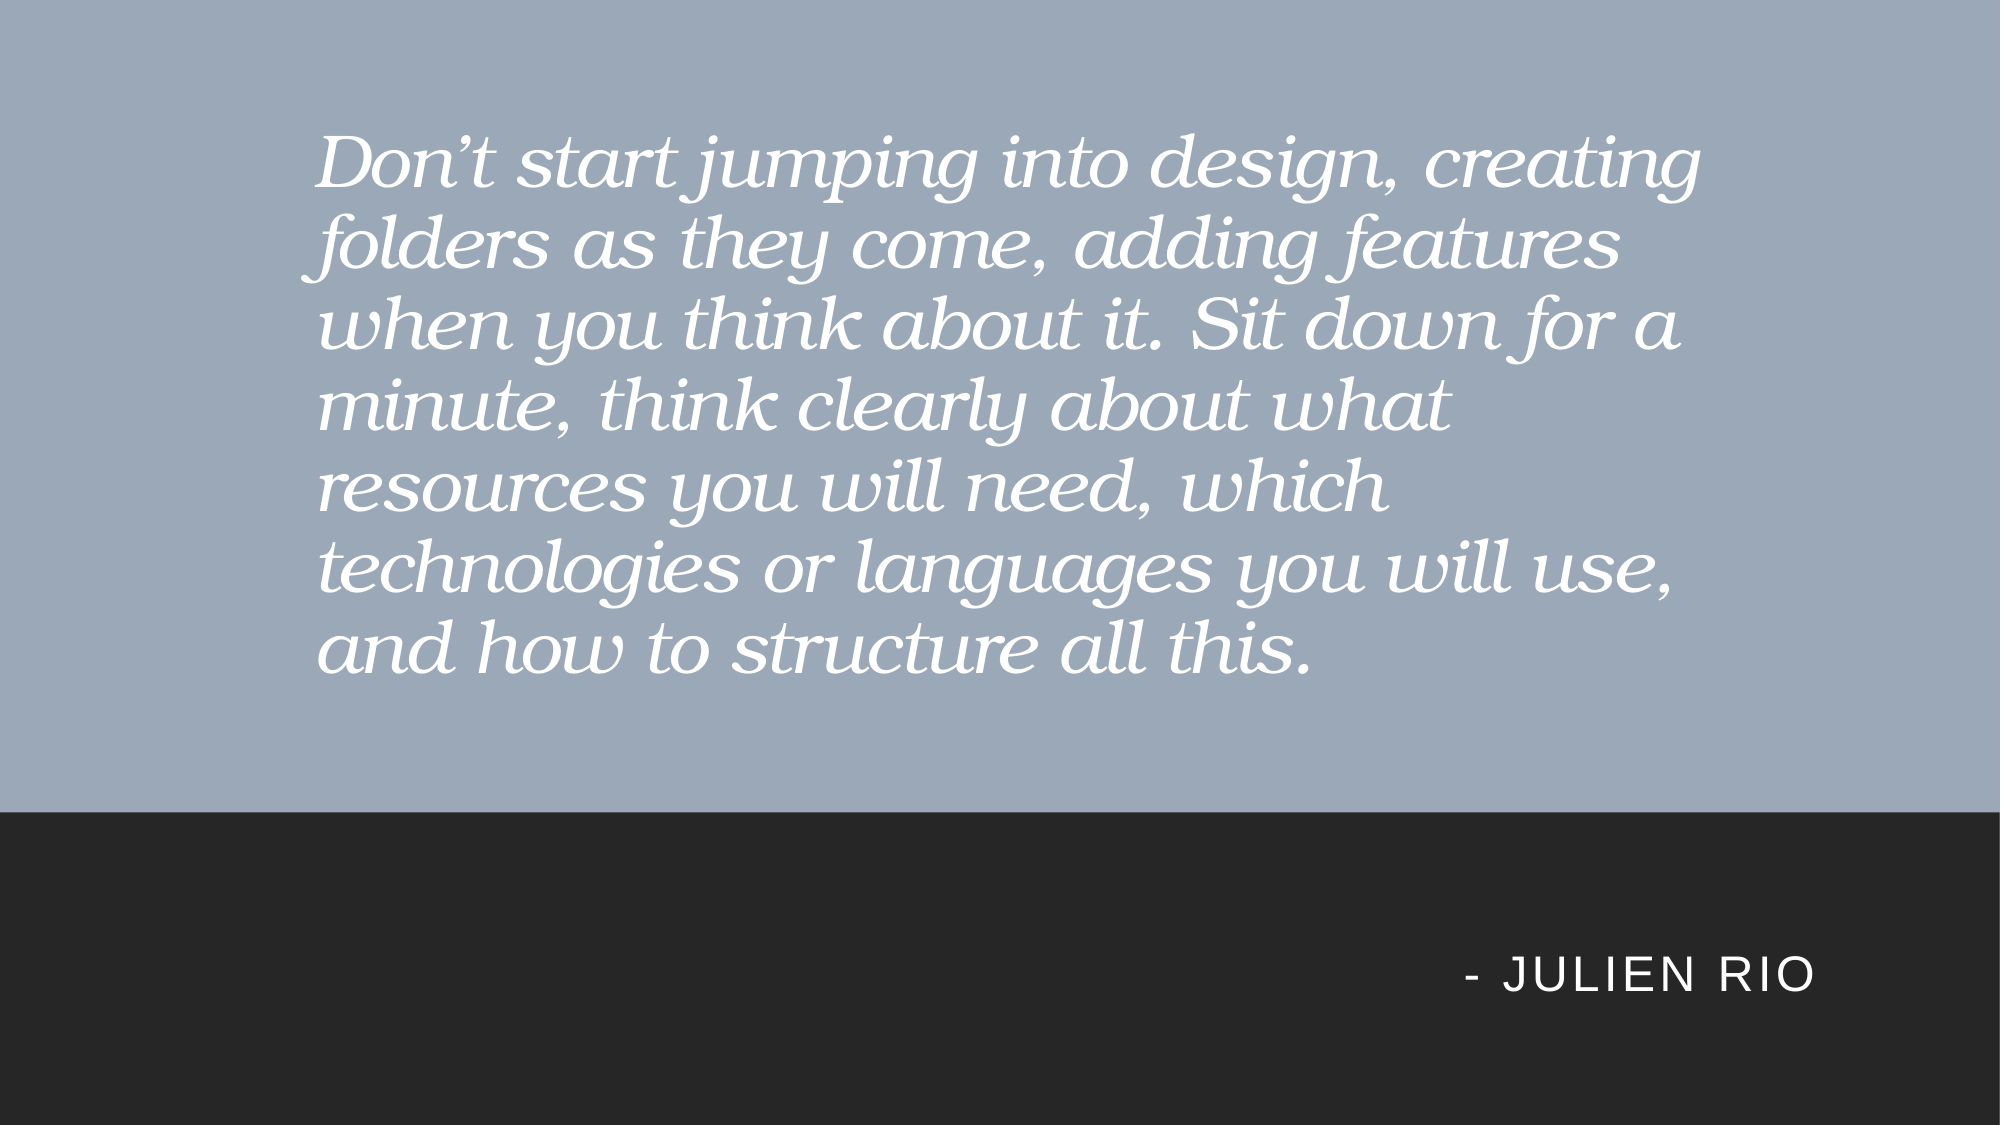

# Don’t start jumping into design, creating folders as they come, adding features when you think about it. Sit down for a minute, think clearly about what resources you will need, which technologies or languages you will use, and how to structure all this.

- Julien rio